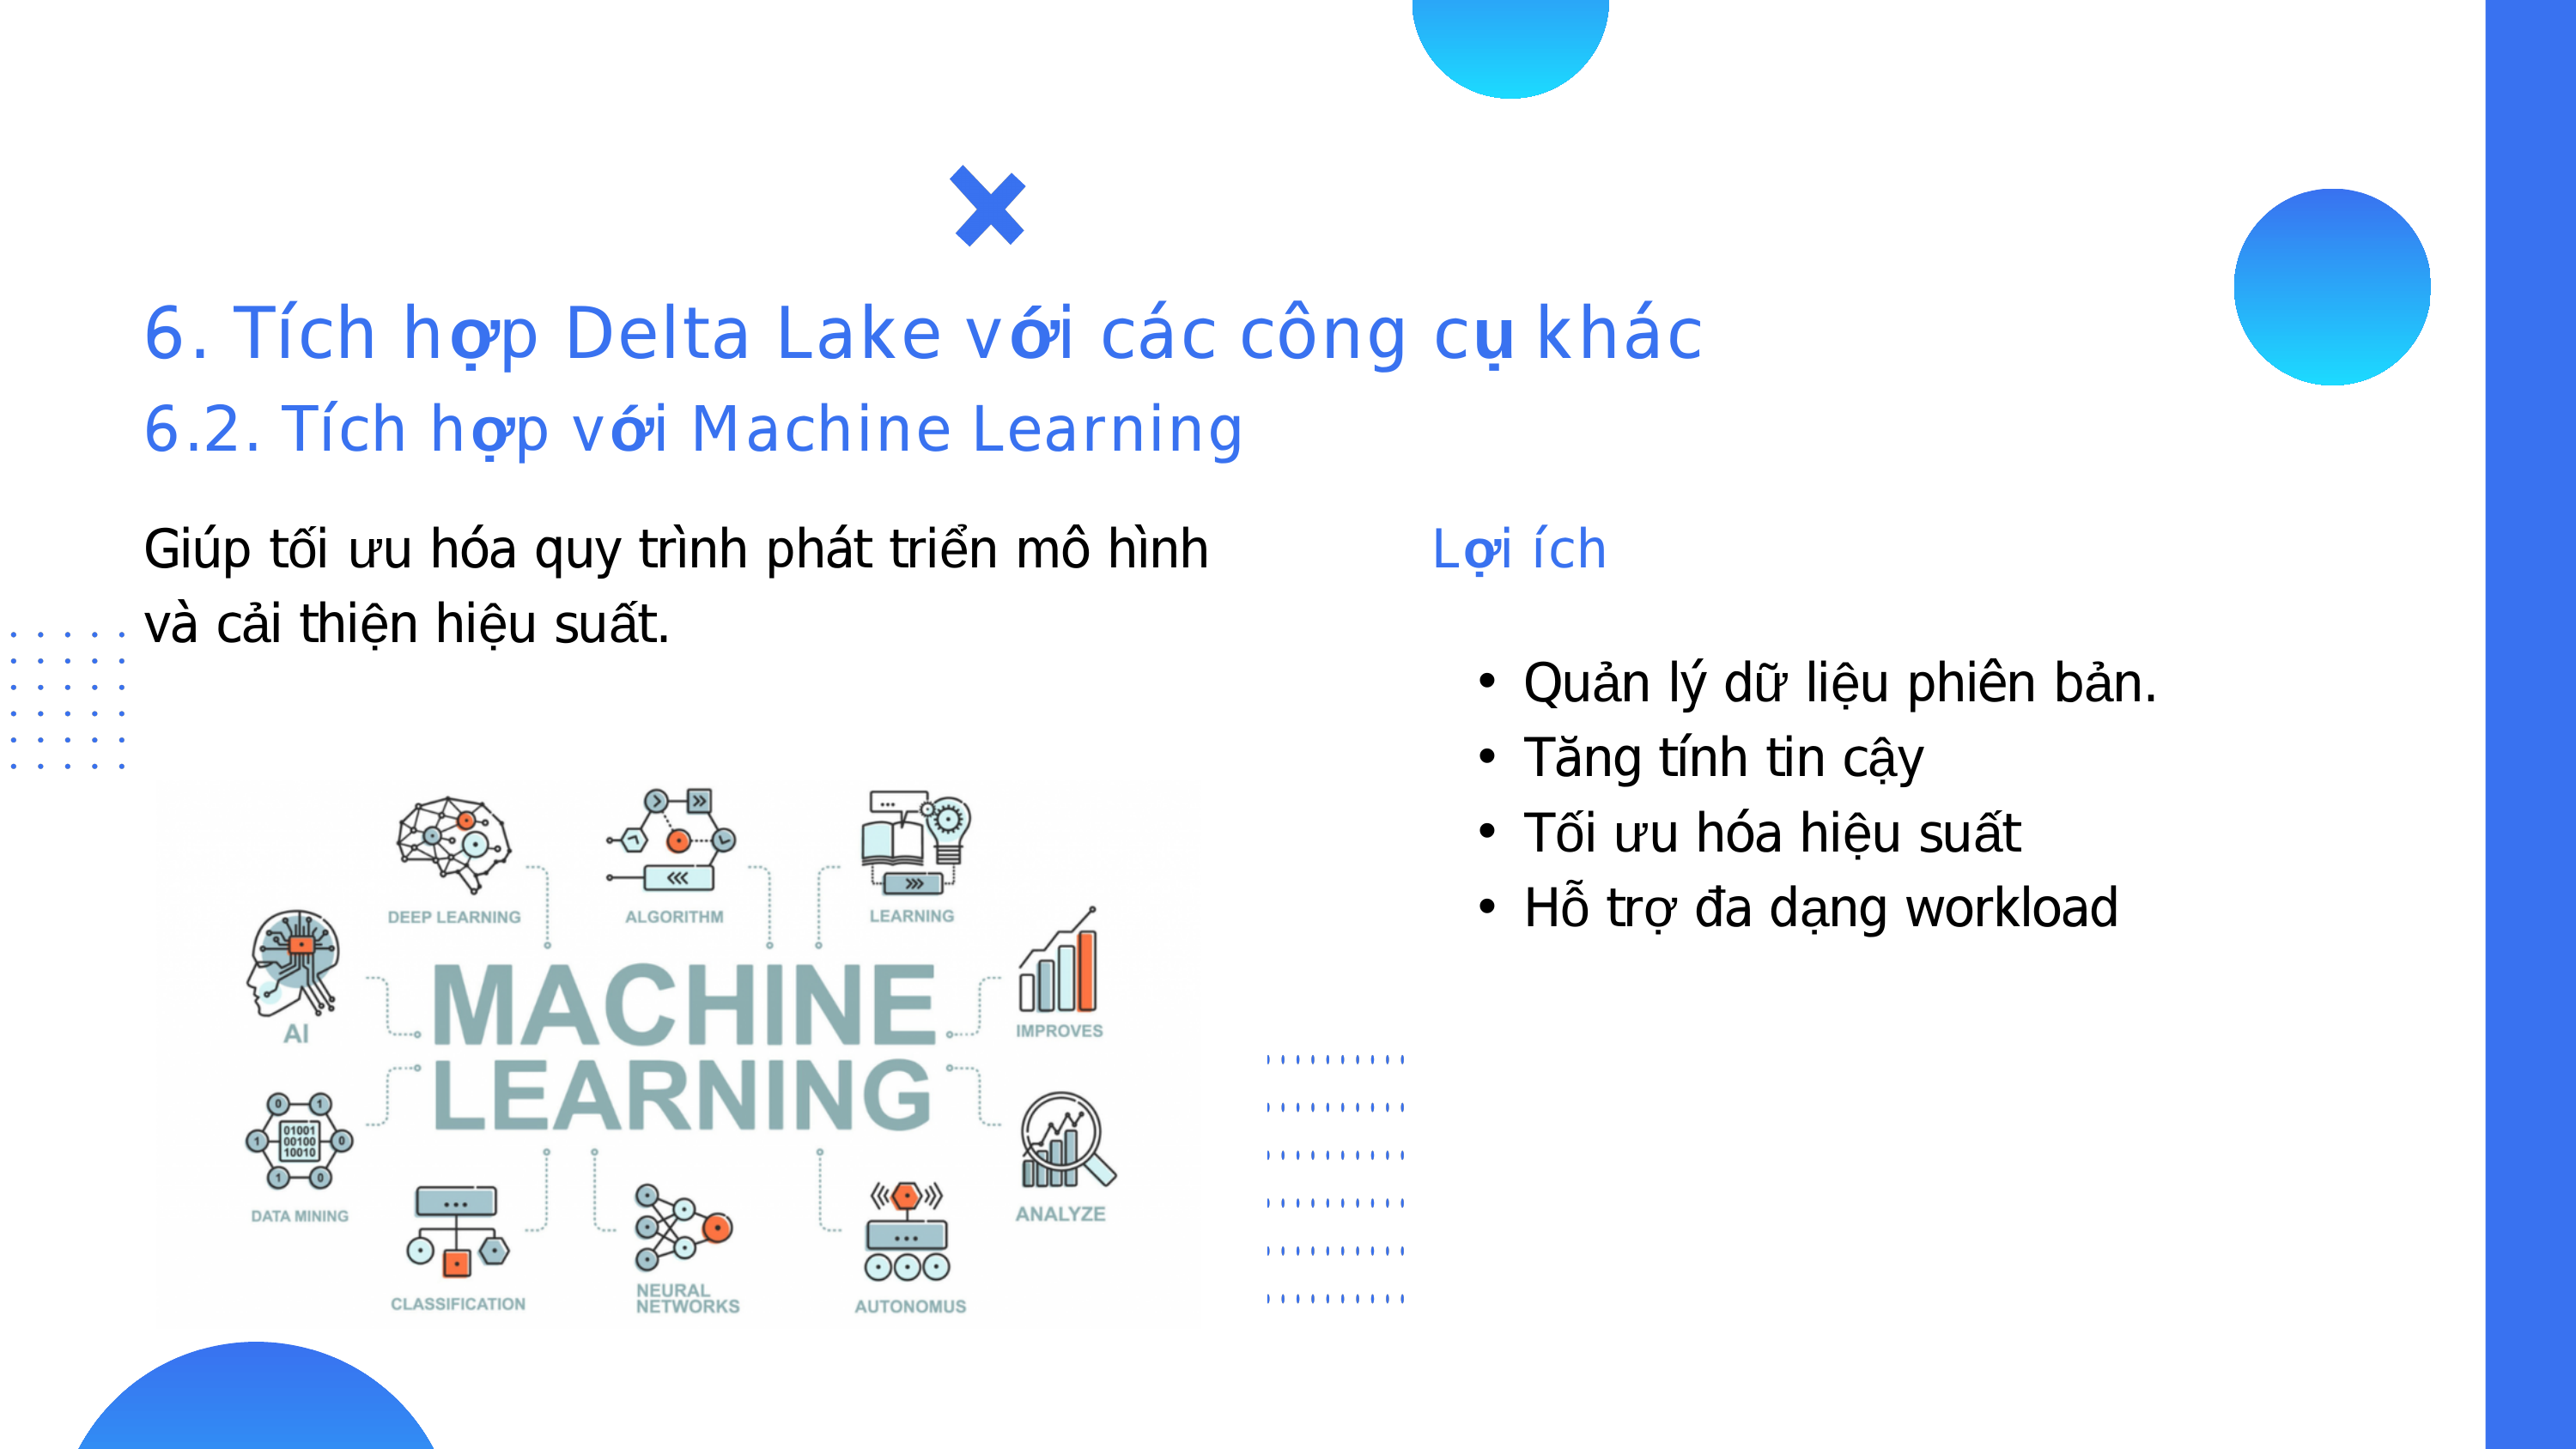

6. Tích hợp Delta Lake với các công cụ khác
6.2. Tích hợp với Machine Learning
Giúp tối ưu hóa quy trình phát triển mô hình và cải thiện hiệu suất.
Lợi ích

Quản lý dữ liệu phiên bản.
Tăng tính tin cậy
Tối ưu hóa hiệu suất
Hỗ trợ đa dạng workload